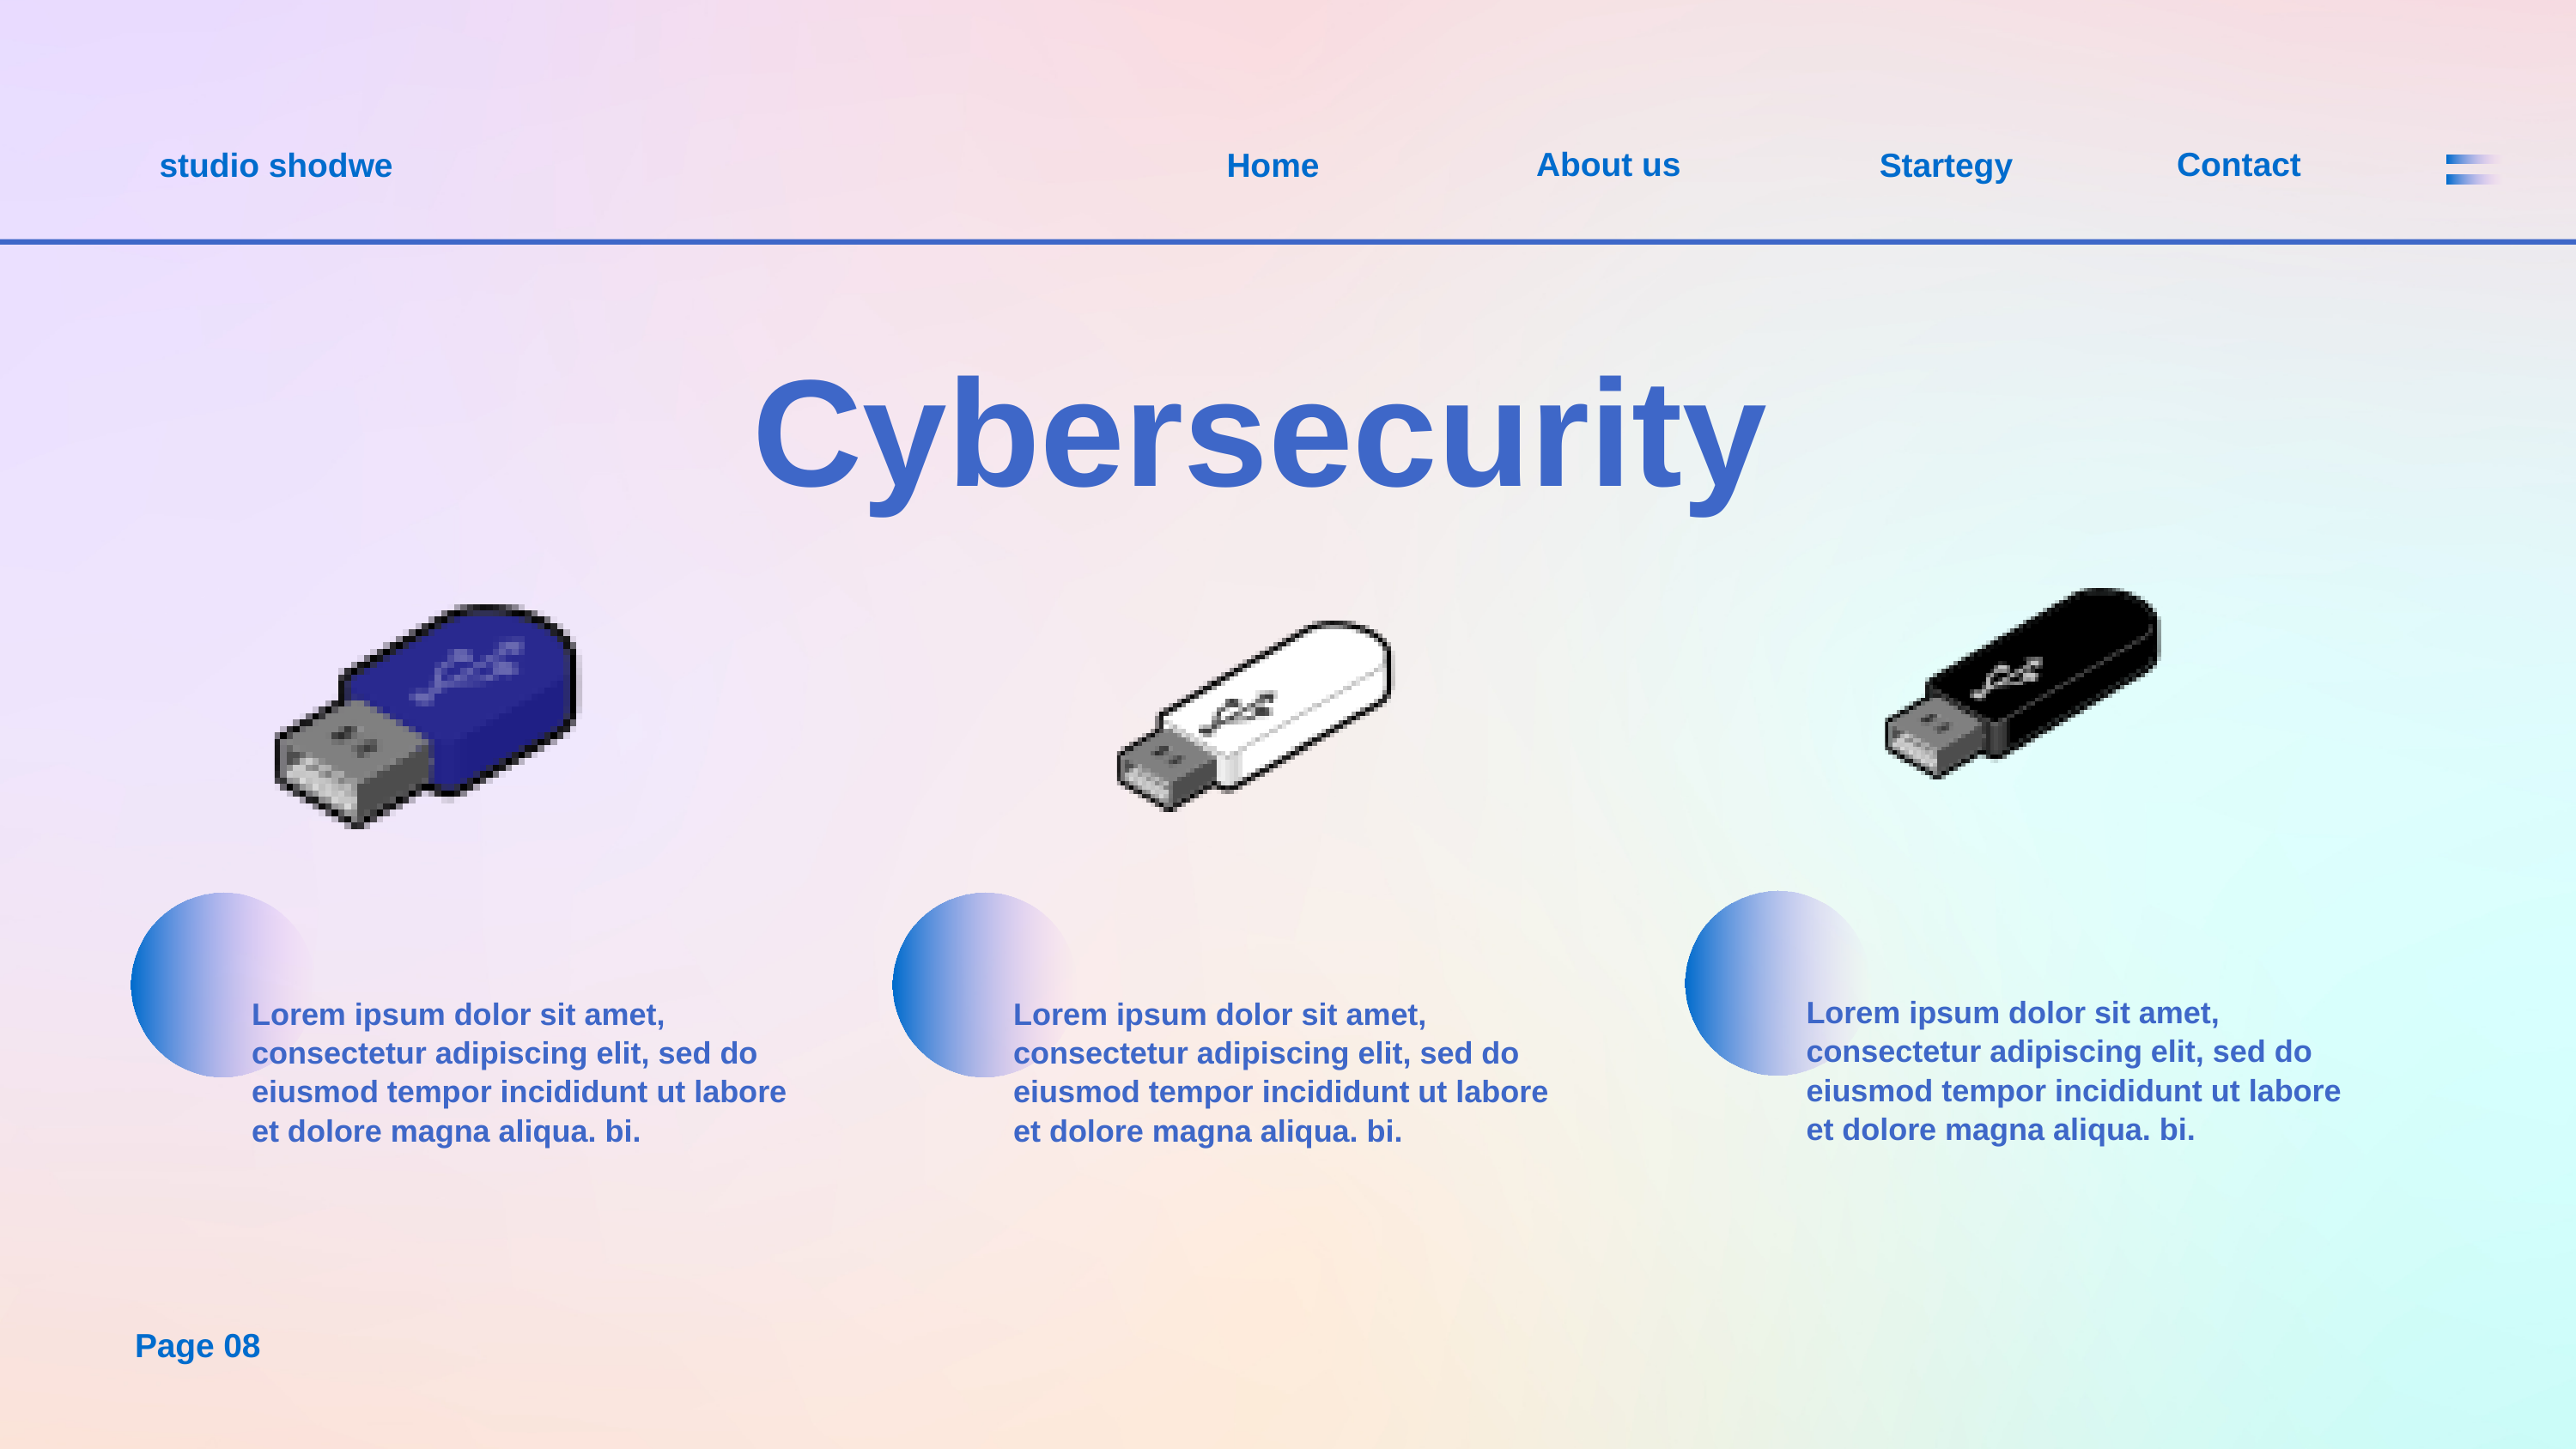

About us
Contact
studio shodwe
Home
Startegy

Cybersecurity

Lorem ipsum dolor sit amet, consectetur adipiscing elit, sed do eiusmod tempor incididunt ut labore et dolore magna aliqua. bi.
Lorem ipsum dolor sit amet, consectetur adipiscing elit, sed do eiusmod tempor incididunt ut labore et dolore magna aliqua. bi.
Lorem ipsum dolor sit amet, consectetur adipiscing elit, sed do eiusmod tempor incididunt ut labore et dolore magna aliqua. bi.
Page 08